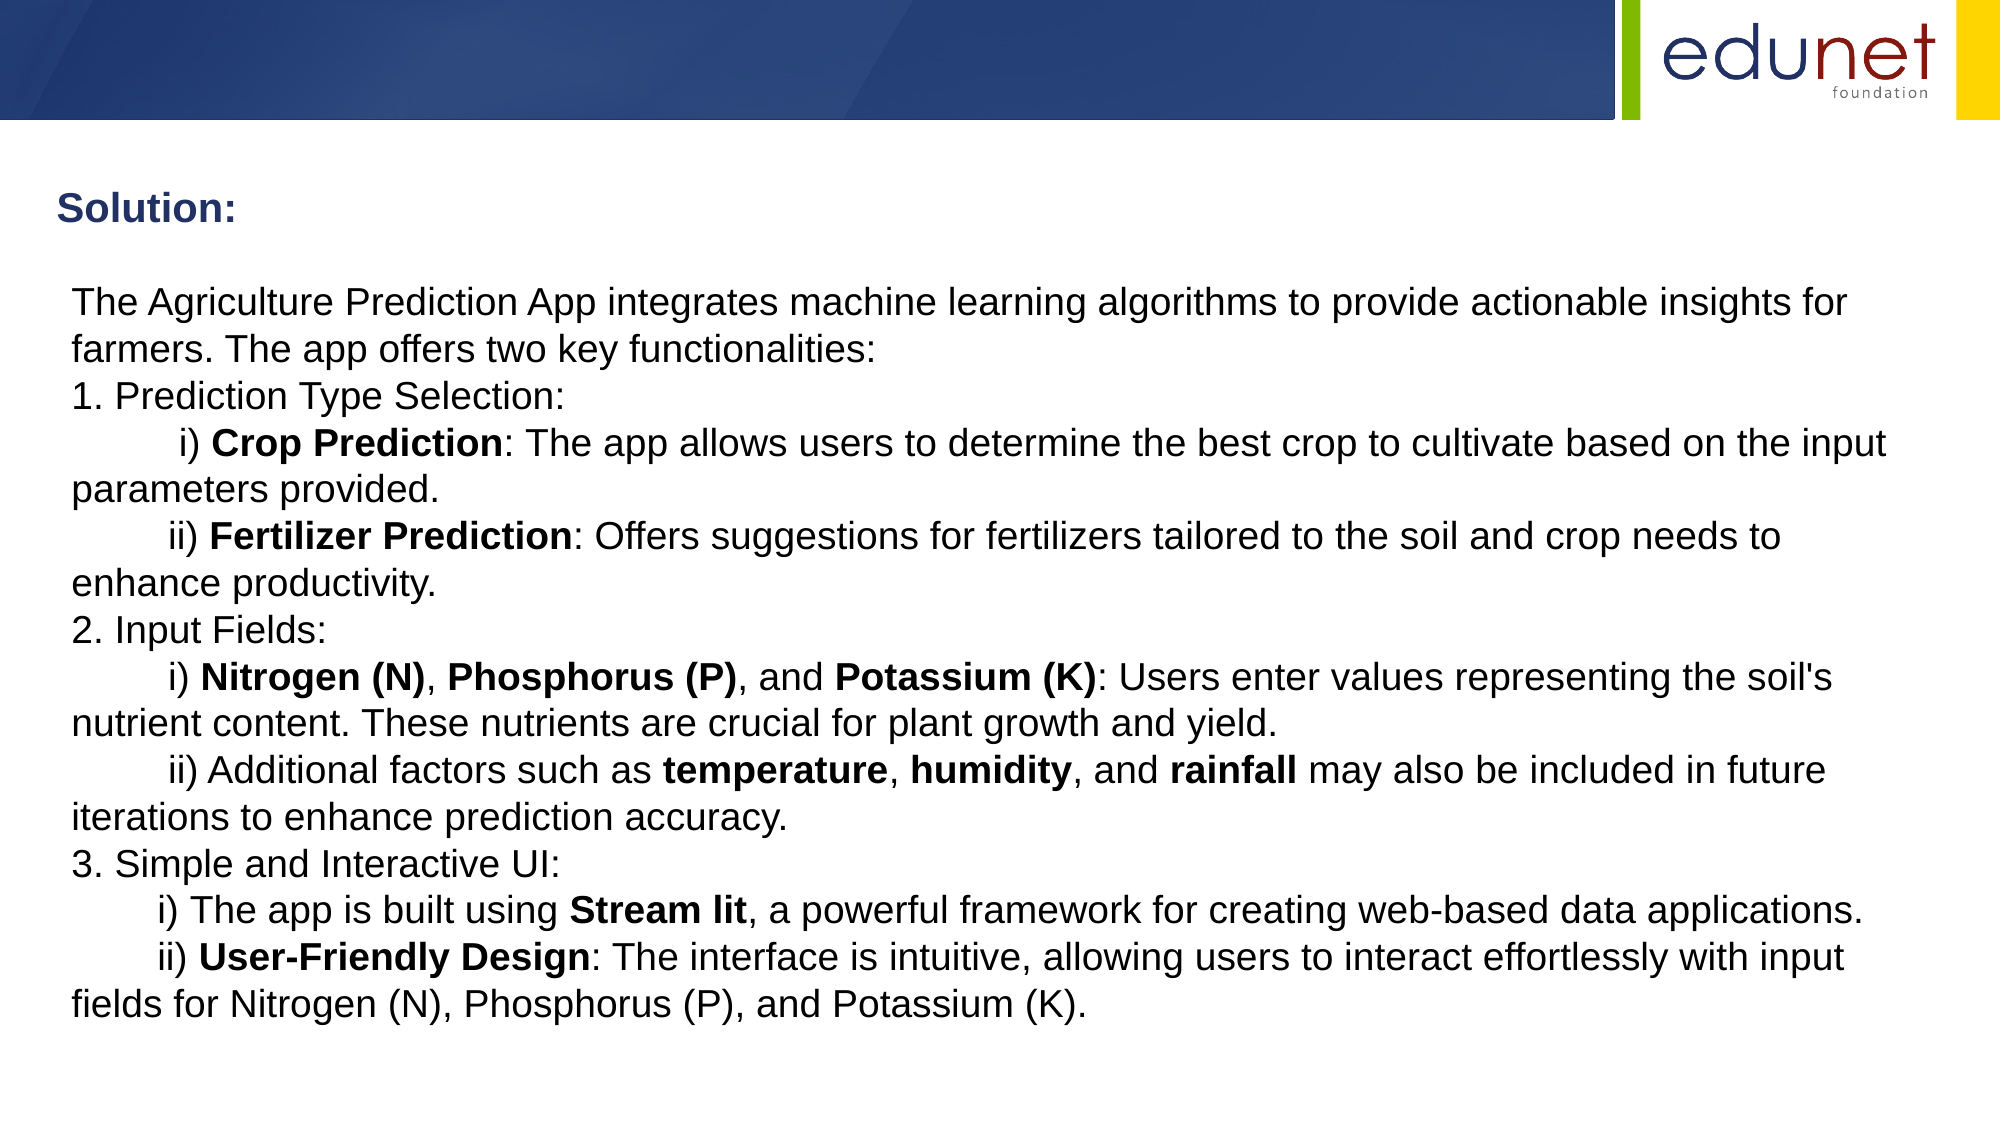

Solution:

The Agriculture Prediction App integrates machine learning algorithms to provide actionable insights for farmers. The app offers two key functionalities:
1. Prediction Type Selection:
          i) Crop Prediction: The app allows users to determine the best crop to cultivate based on the input parameters provided.
         ii) Fertilizer Prediction: Offers suggestions for fertilizers tailored to the soil and crop needs to enhance productivity.
2. Input Fields:
         i) Nitrogen (N), Phosphorus (P), and Potassium (K): Users enter values representing the soil's nutrient content. These nutrients are crucial for plant growth and yield.
         ii) Additional factors such as temperature, humidity, and rainfall may also be included in future iterations to enhance prediction accuracy.
3. Simple and Interactive UI:
        i) The app is built using Stream lit, a powerful framework for creating web-based data applications.
        ii) User-Friendly Design: The interface is intuitive, allowing users to interact effortlessly with input fields for Nitrogen (N), Phosphorus (P), and Potassium (K).